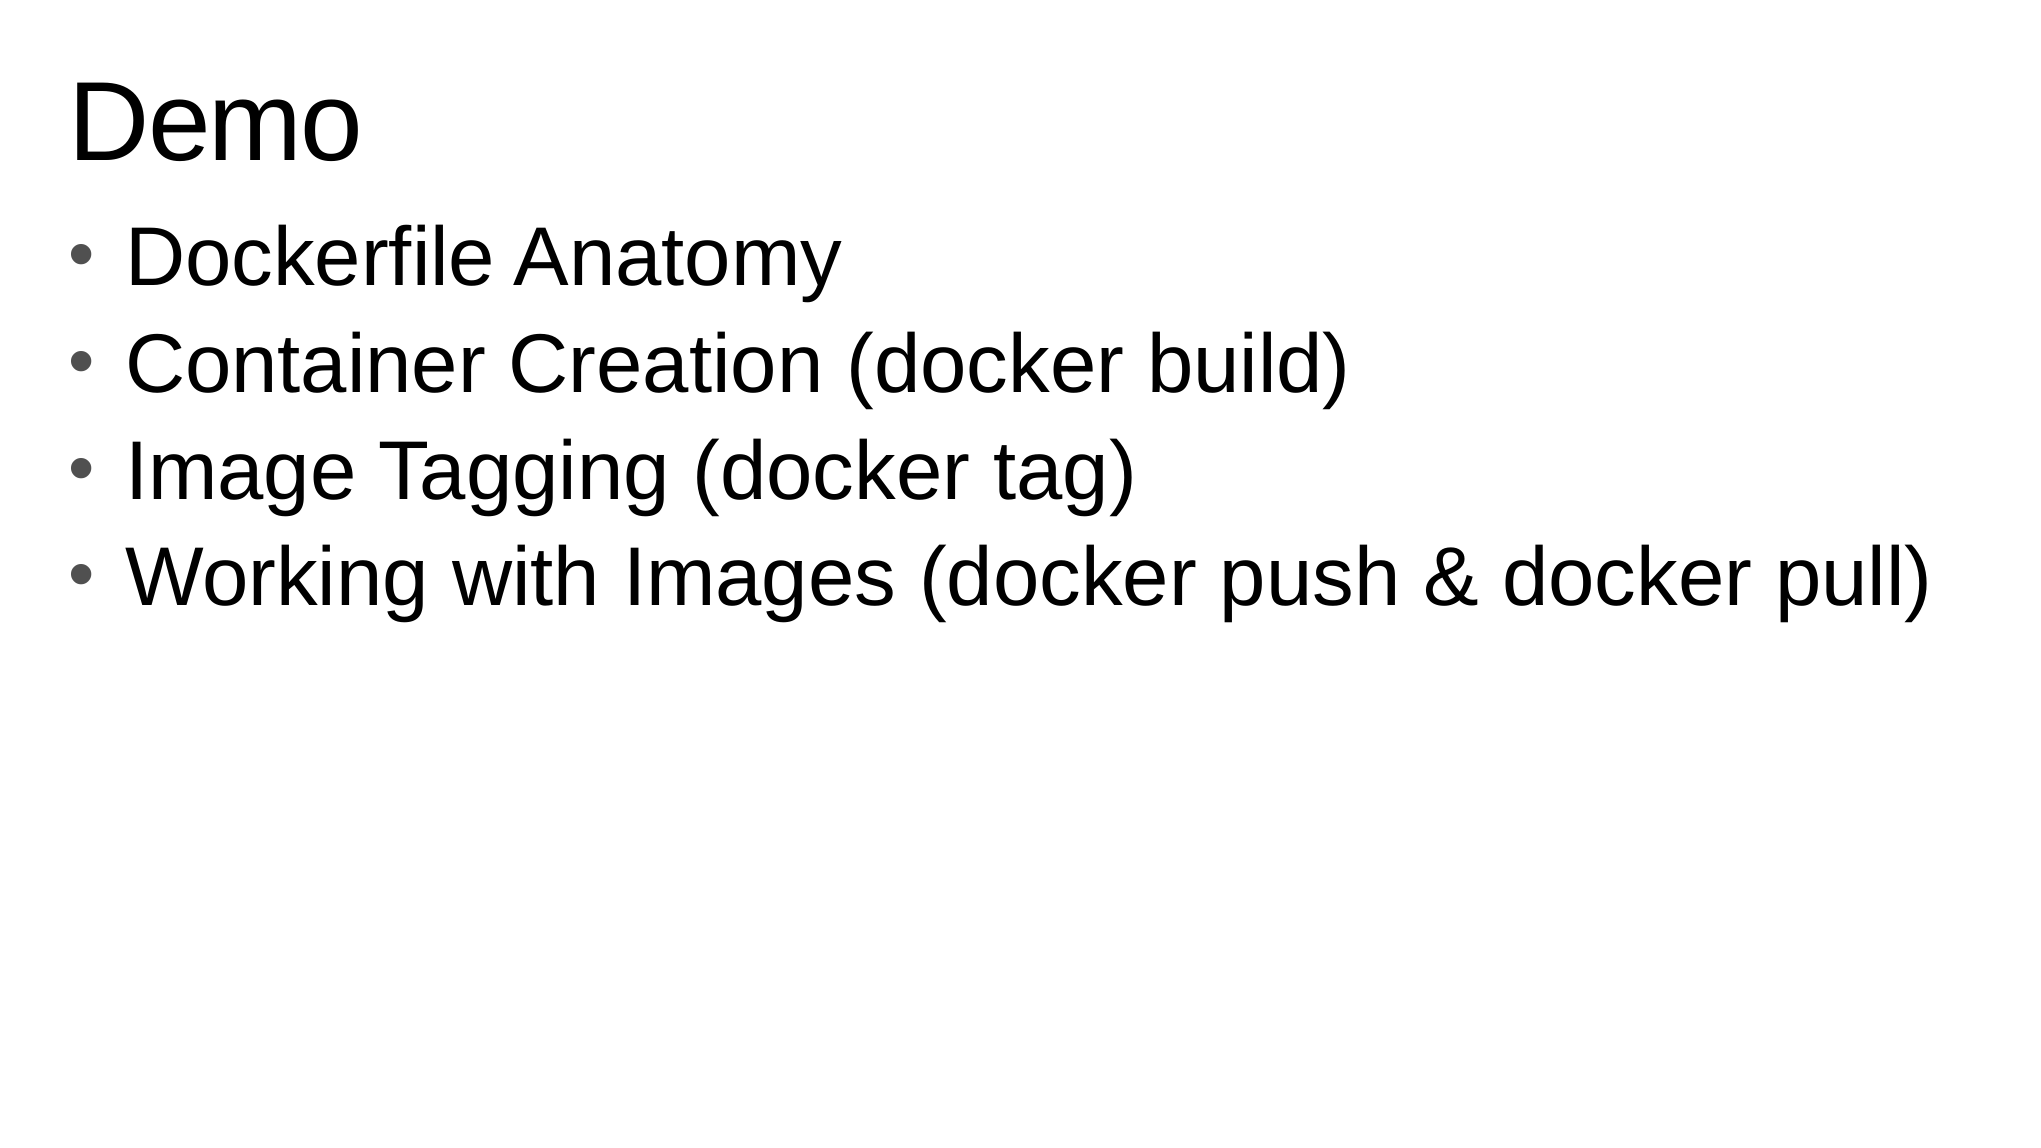

# Demo
Dockerfile Anatomy
Container Creation (docker build)
Image Tagging (docker tag)
Working with Images (docker push & docker pull)